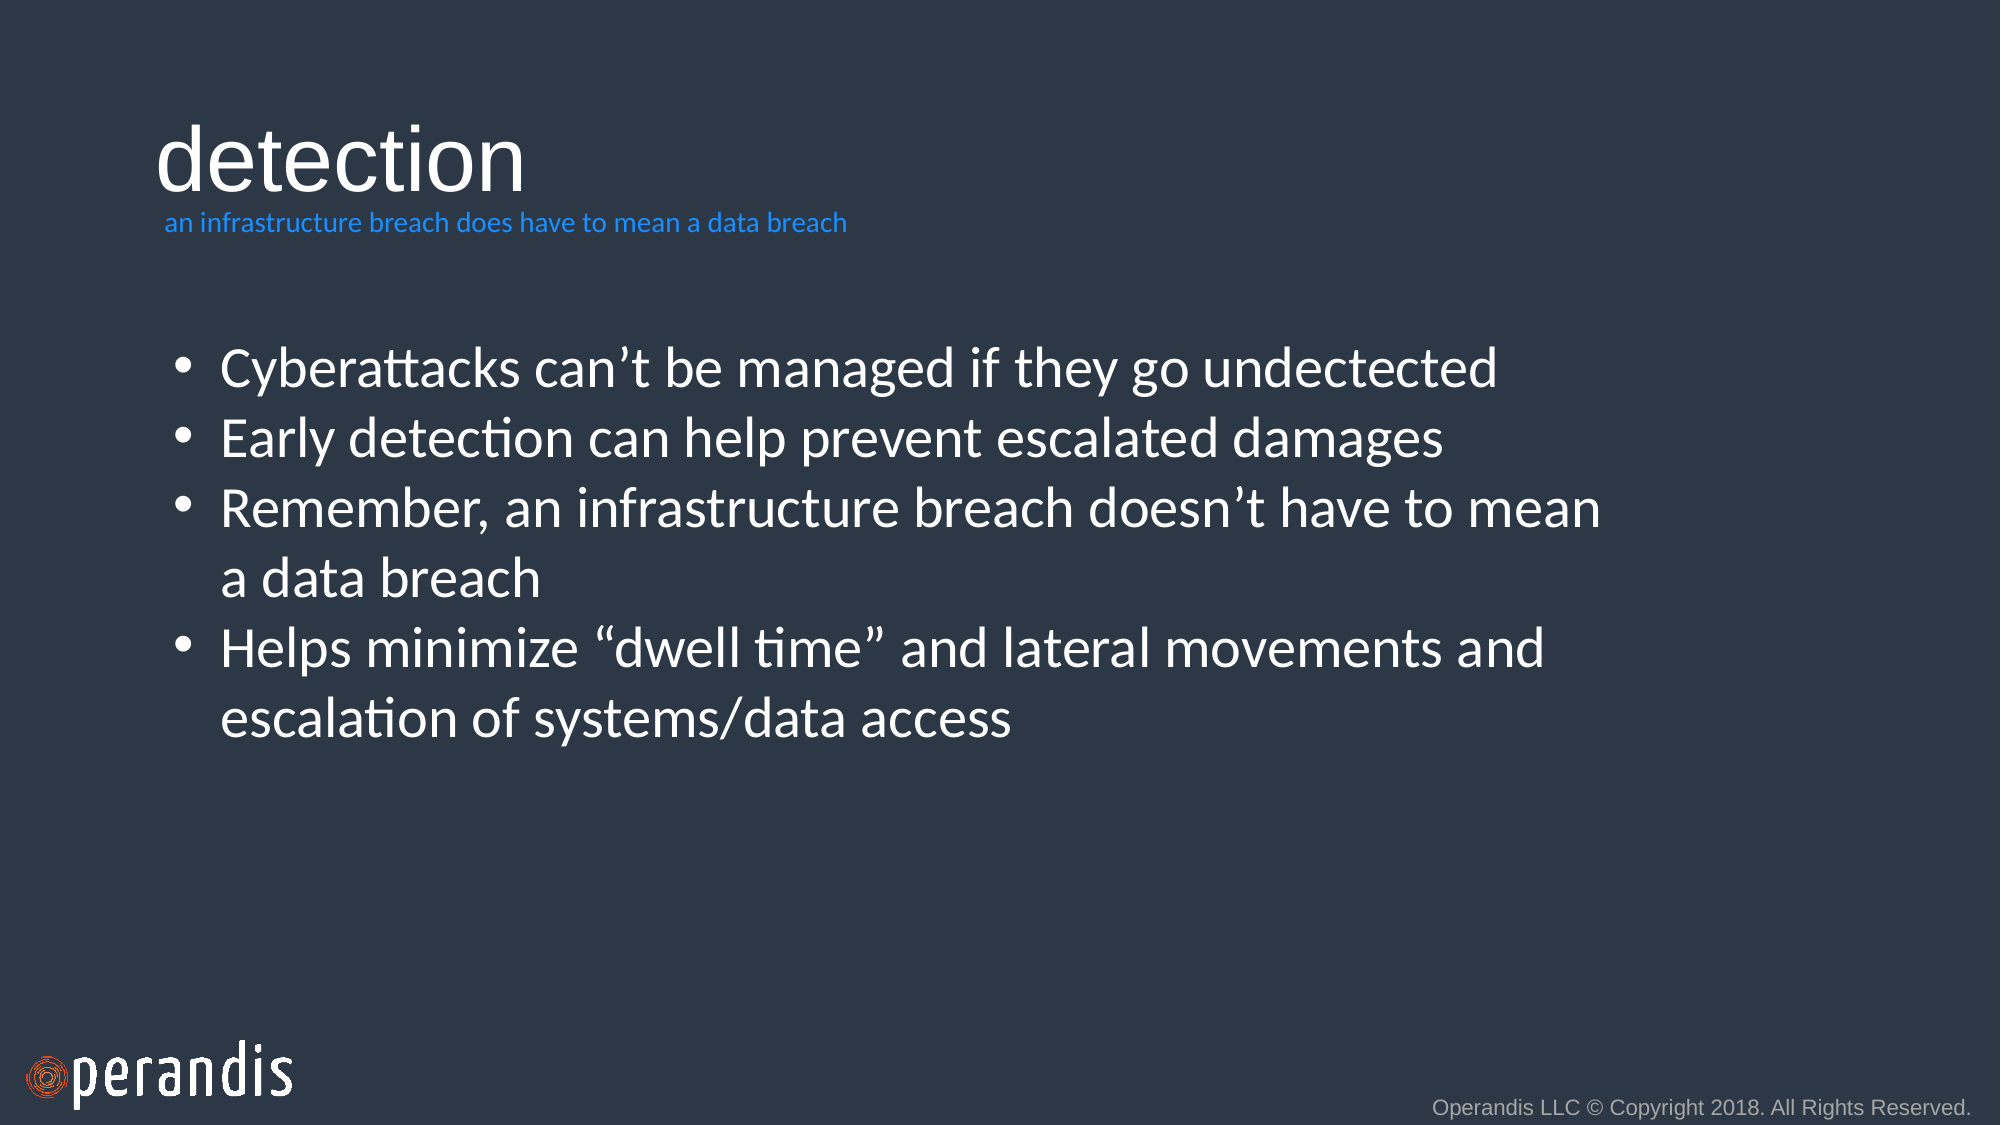

# detection
an infrastructure breach does have to mean a data breach
Cyberattacks can’t be managed if they go undectected
Early detection can help prevent escalated damages
Remember, an infrastructure breach doesn’t have to mean a data breach
Helps minimize “dwell time” and lateral movements and escalation of systems/data access